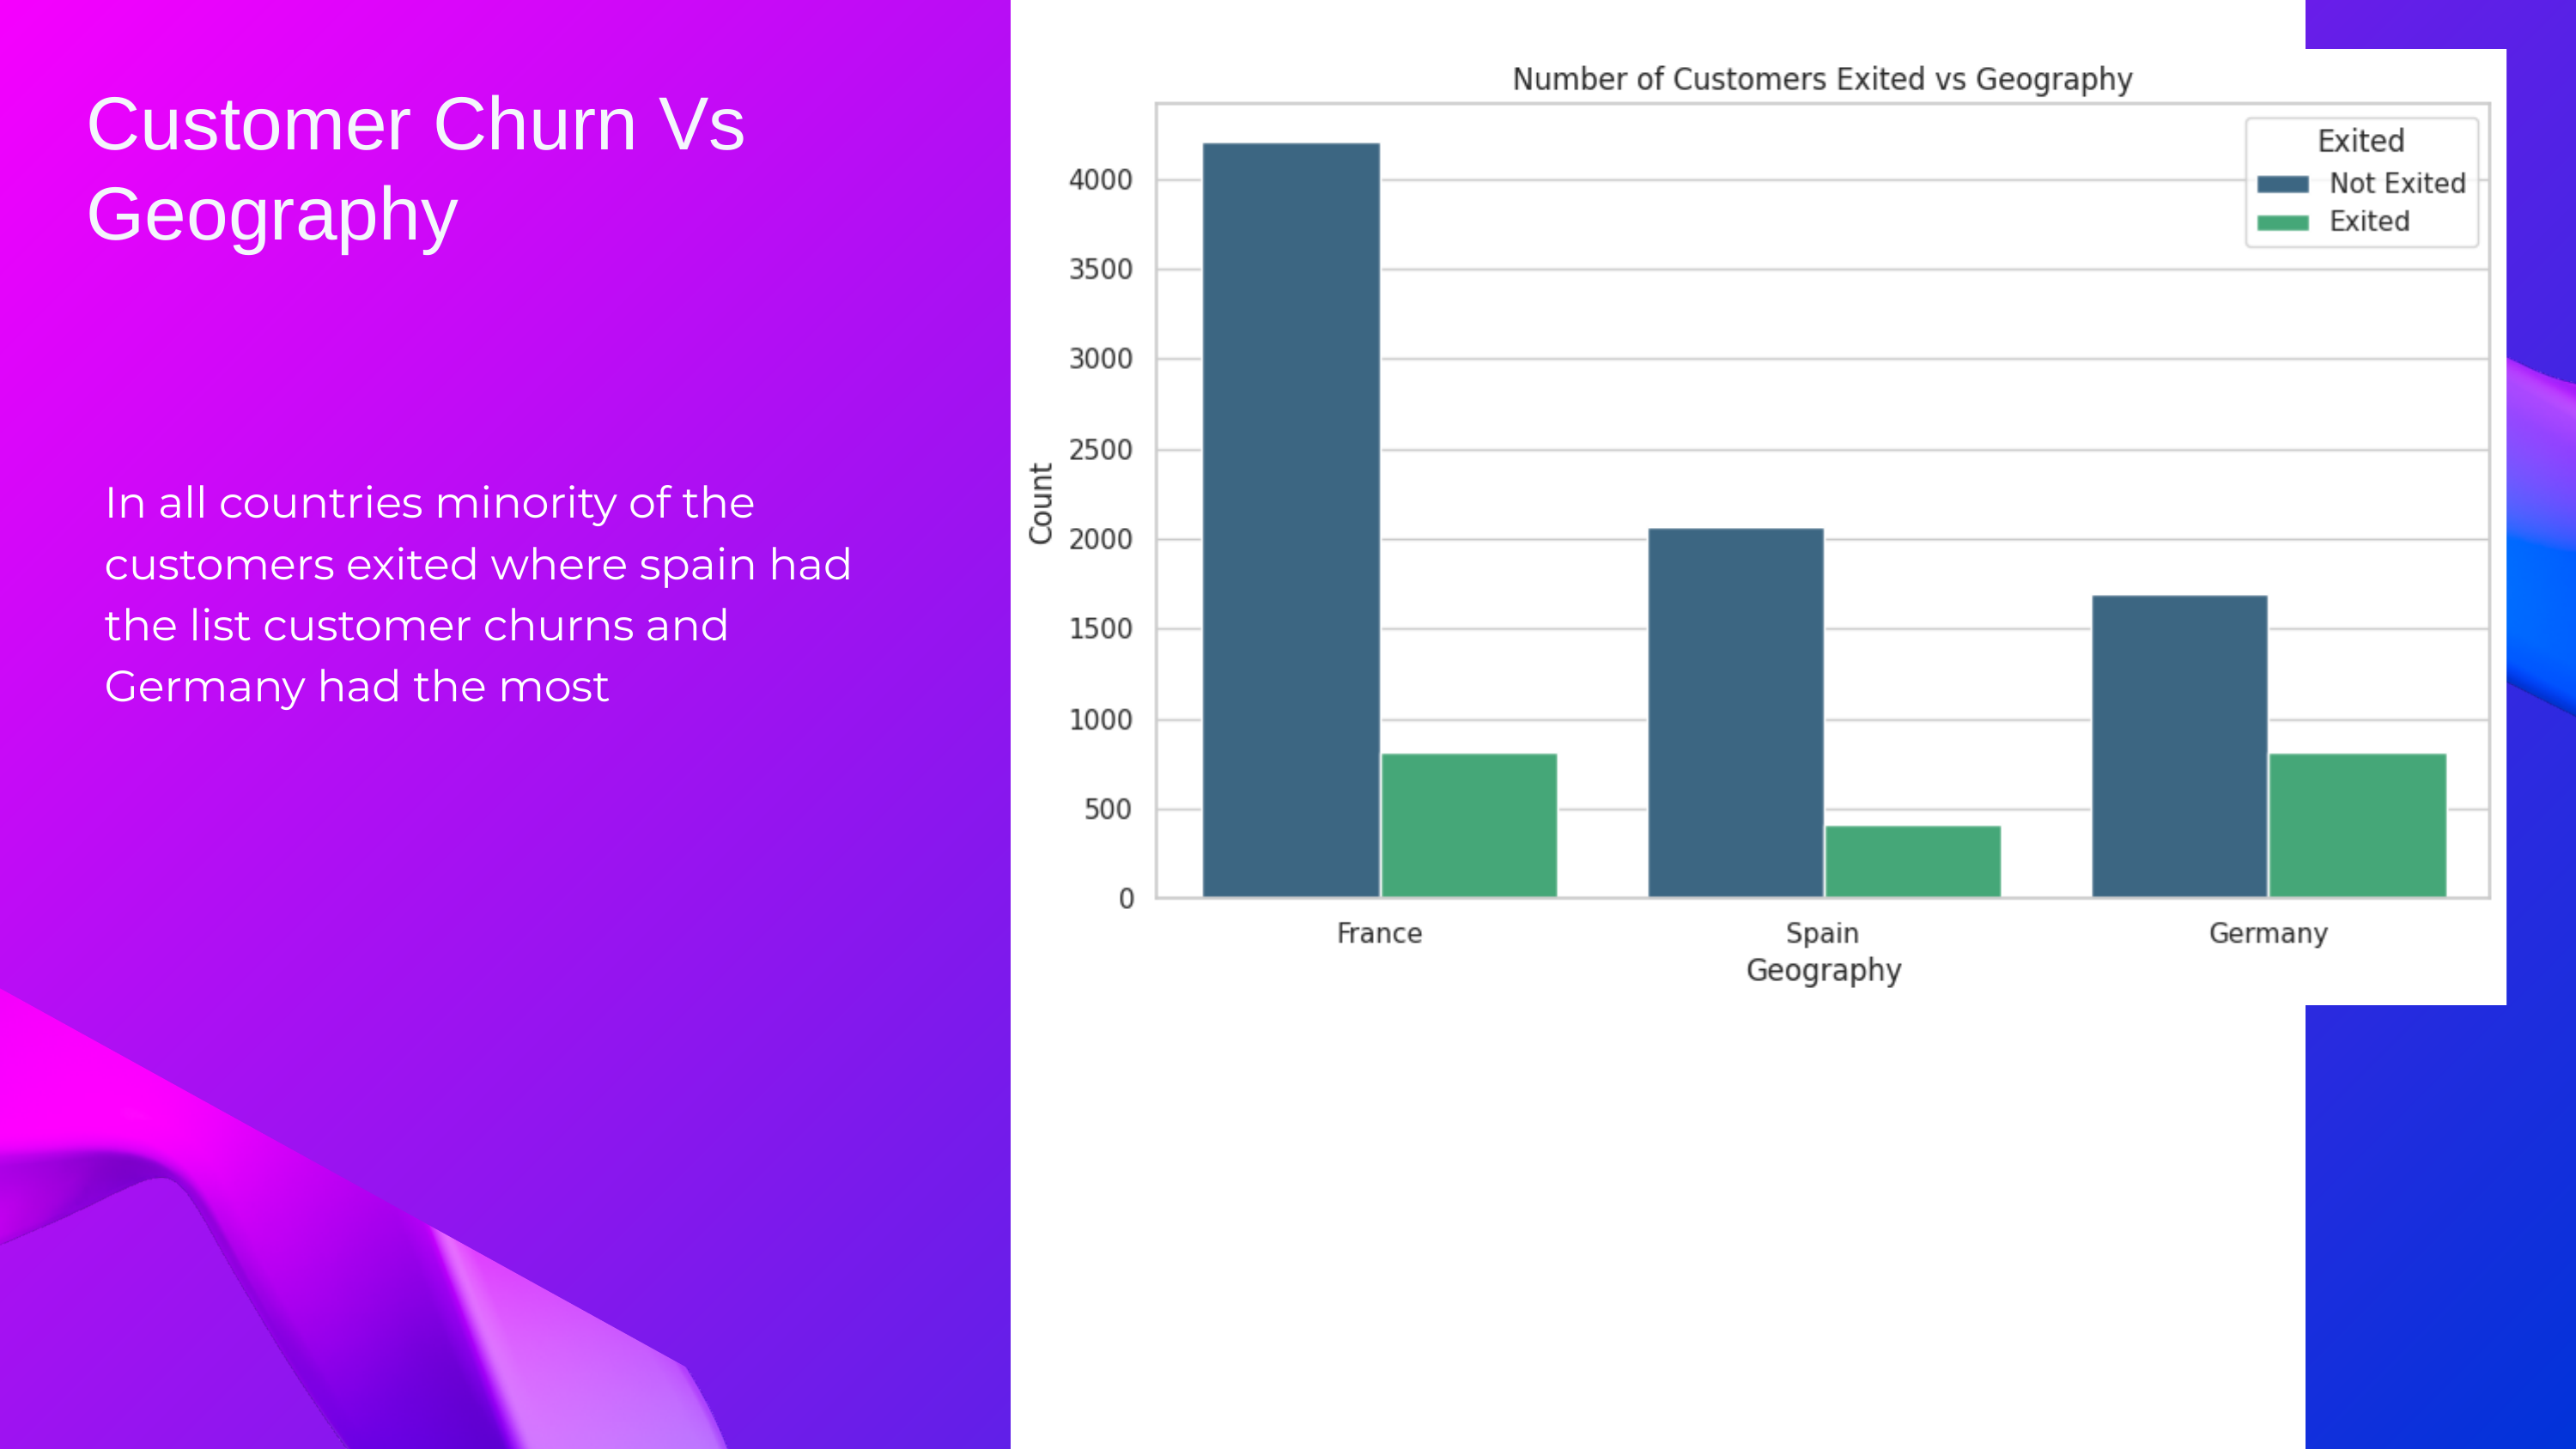

Customer Churn Vs Geography
In all countries minority of the customers exited where spain had the list customer churns and Germany had the most